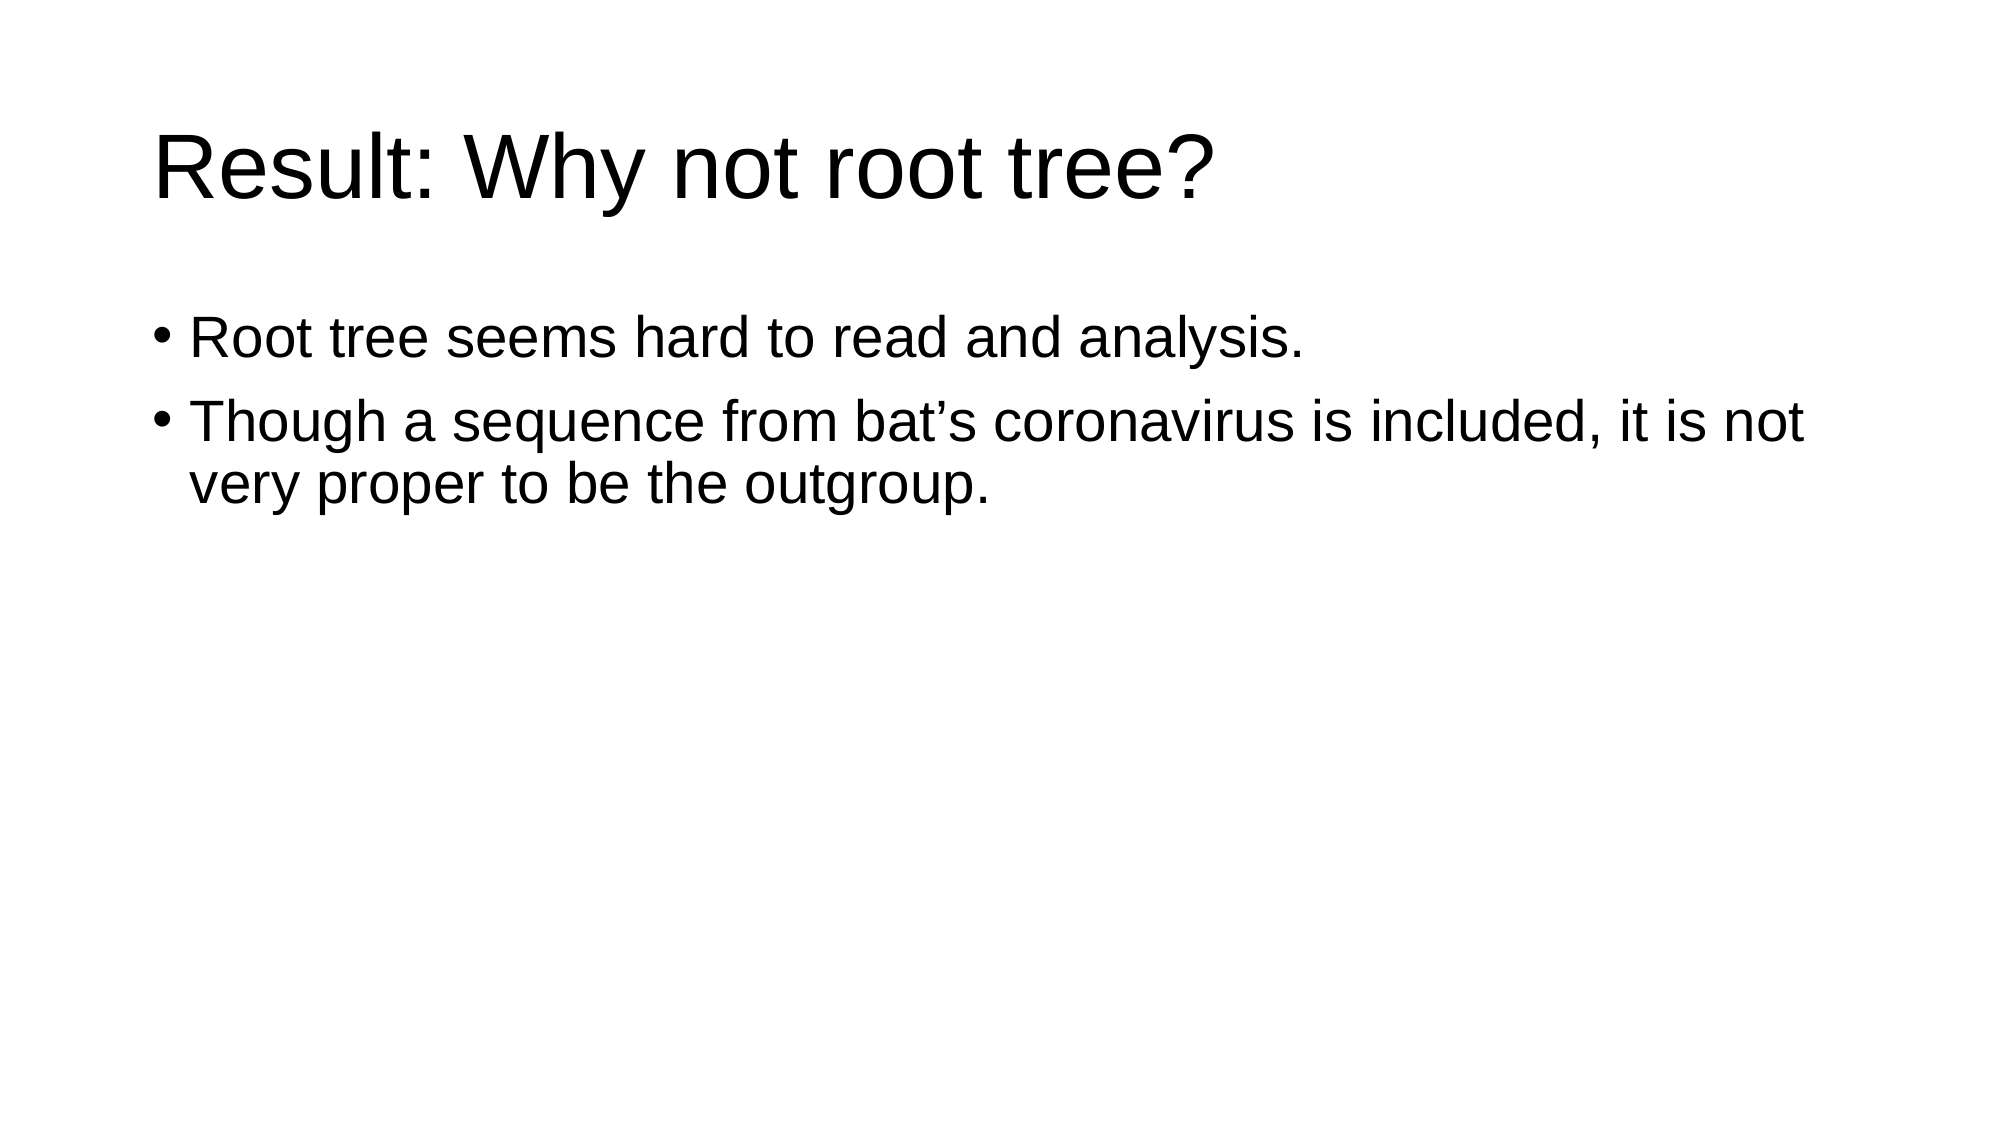

# Result: Why not root tree?
Root tree seems hard to read and analysis.
Though a sequence from bat’s coronavirus is included, it is not very proper to be the outgroup.